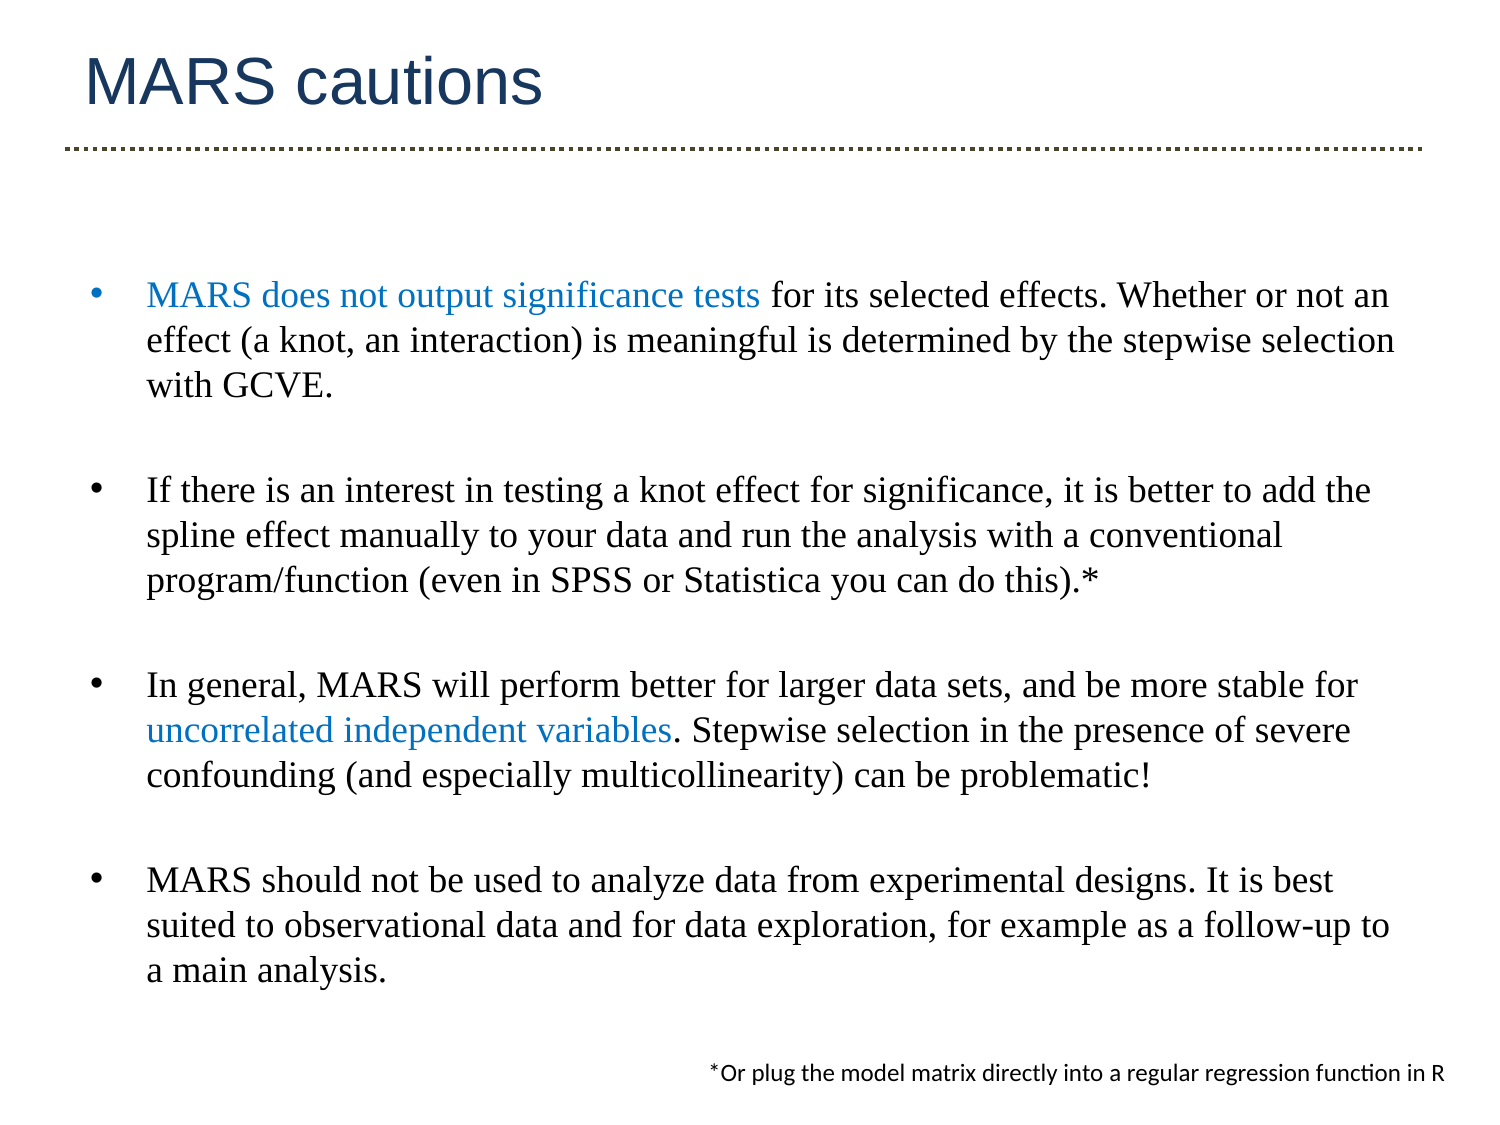

MARS cautions
MARS does not output significance tests for its selected effects. Whether or not an effect (a knot, an interaction) is meaningful is determined by the stepwise selection with GCVE.

If there is an interest in testing a knot effect for significance, it is better to add the spline effect manually to your data and run the analysis with a conventional program/function (even in SPSS or Statistica you can do this).*

In general, MARS will perform better for larger data sets, and be more stable for uncorrelated independent variables. Stepwise selection in the presence of severe confounding (and especially multicollinearity) can be problematic!

MARS should not be used to analyze data from experimental designs. It is best suited to observational data and for data exploration, for example as a follow-up to a main analysis.
*Or plug the model matrix directly into a regular regression function in R